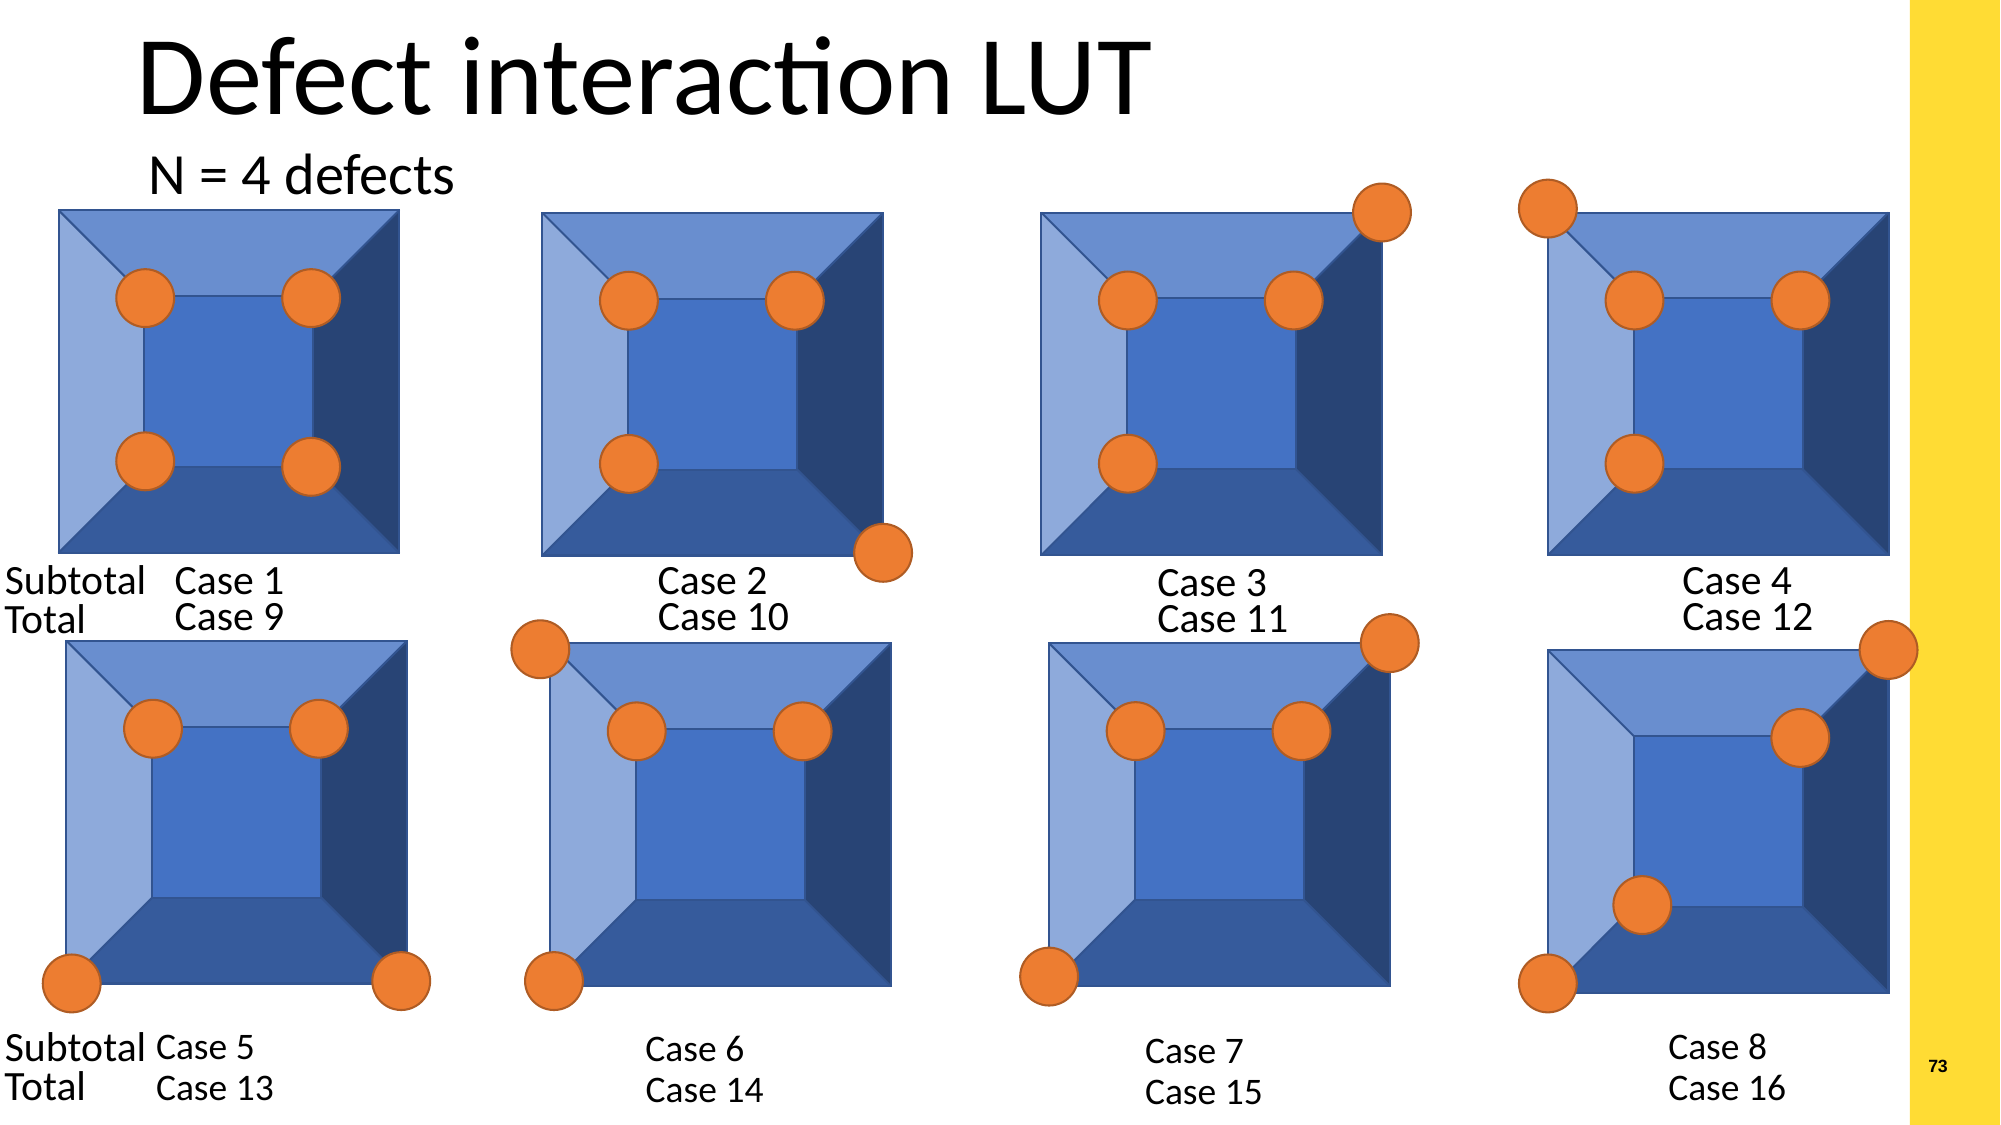

# Defect interaction LUT
N = 4 defects

Case 4
Case 1
Case 2
Subtotal
Case 3
Case 12
Case 9
Case 10
Case 11
Total

Subtotal
Case 5
Case 8
Case 6
Case 7

Total
Case 13
Case 16
Case 14
Case 15